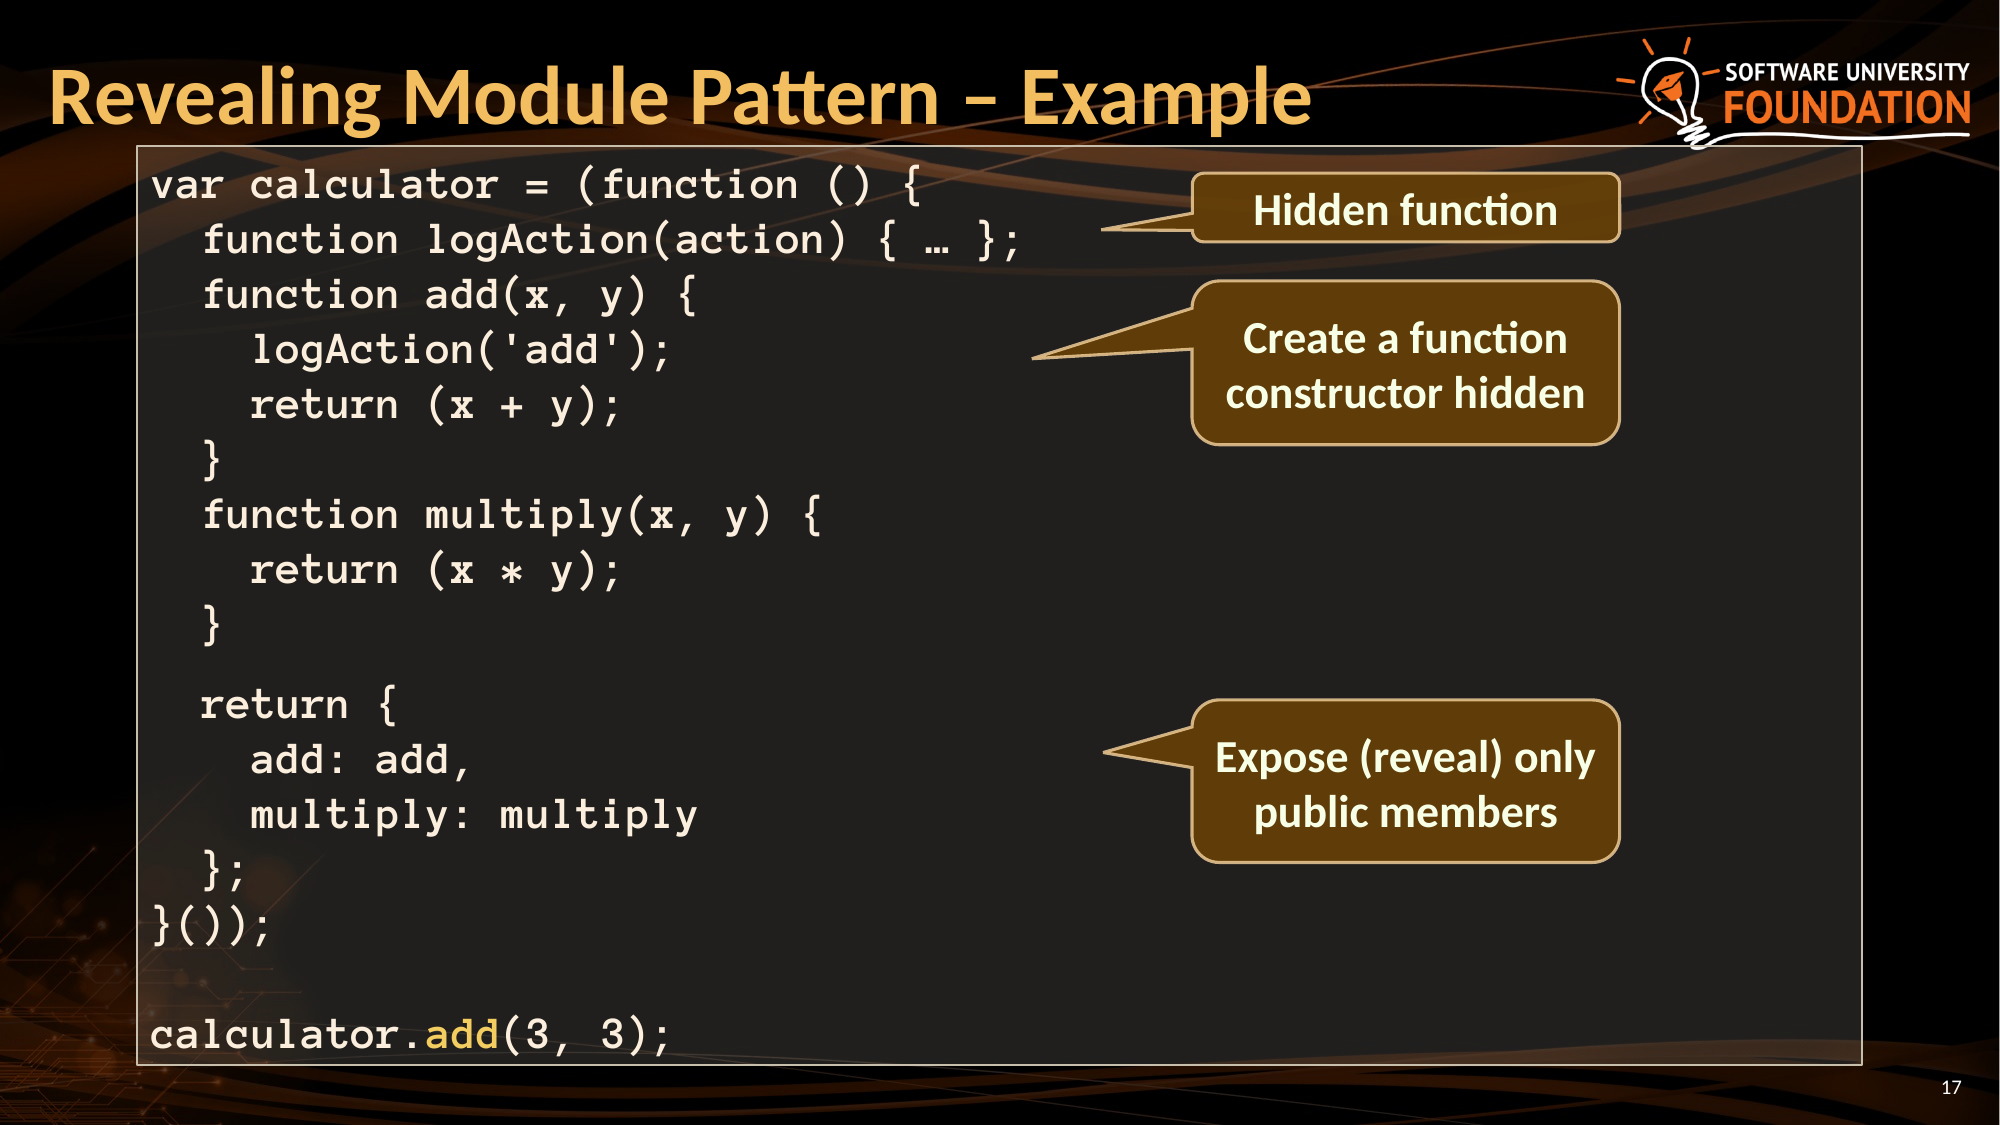

# Revealing Module Pattern – Example
var calculator = (function () {
  function logAction(action) { … };
  function add(x, y) {
    logAction('add');
    return (x + y);
  }
  function multiply(x, y) {
    return (x * y);
  }
  return {
    add: add,
    multiply: multiply
  };
}());

calculator.add(3, 3);
Hidden function
Create a function constructor hidden
Expose (reveal) only public members
17